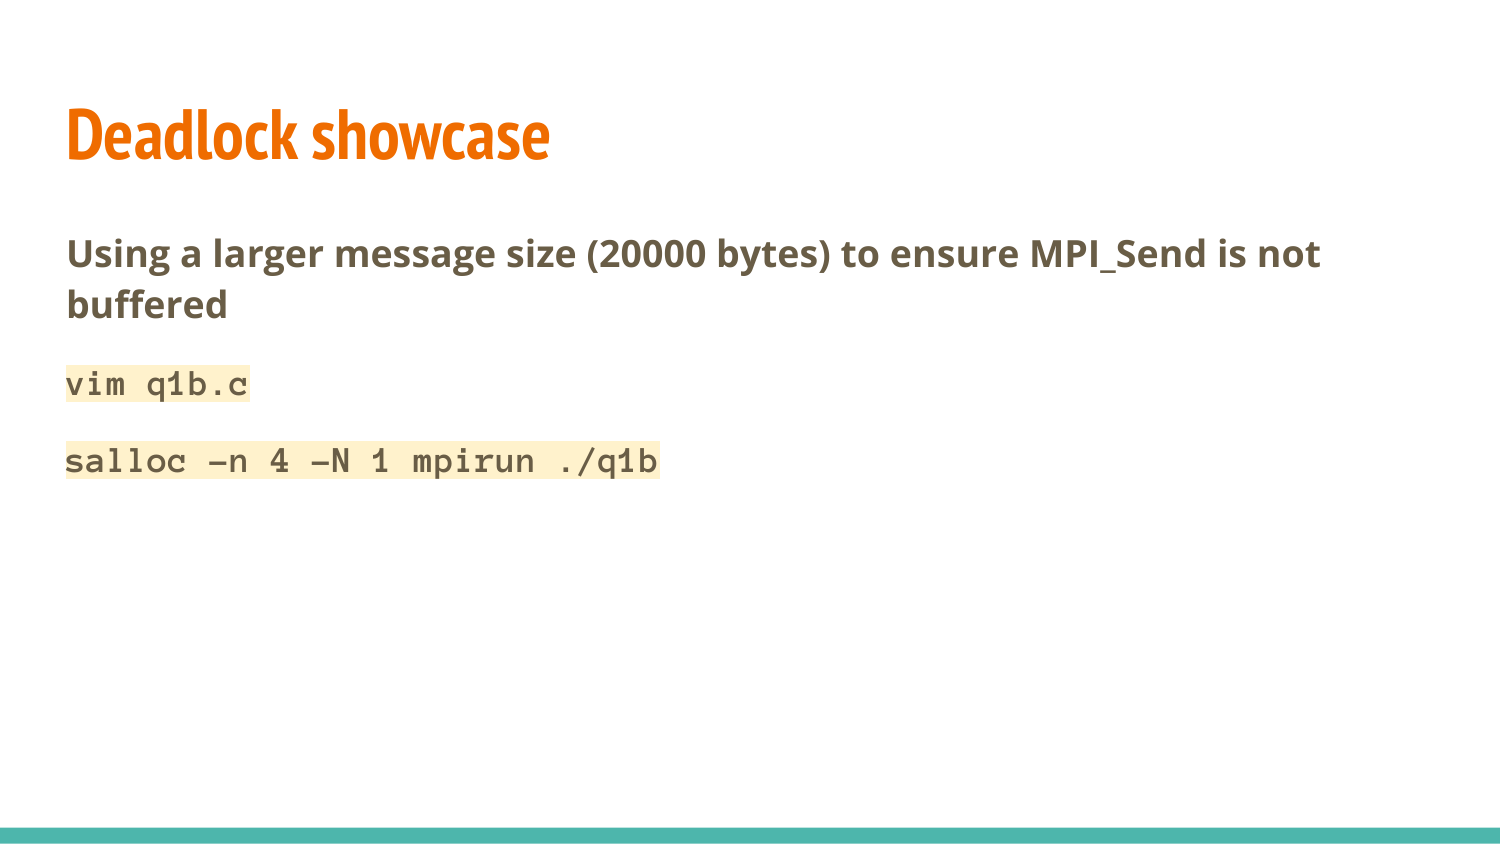

# Deadlock showcase
Using a larger message size (20000 bytes) to ensure MPI_Send is not buffered
vim q1b.c
salloc -n 4 -N 1 mpirun ./q1b